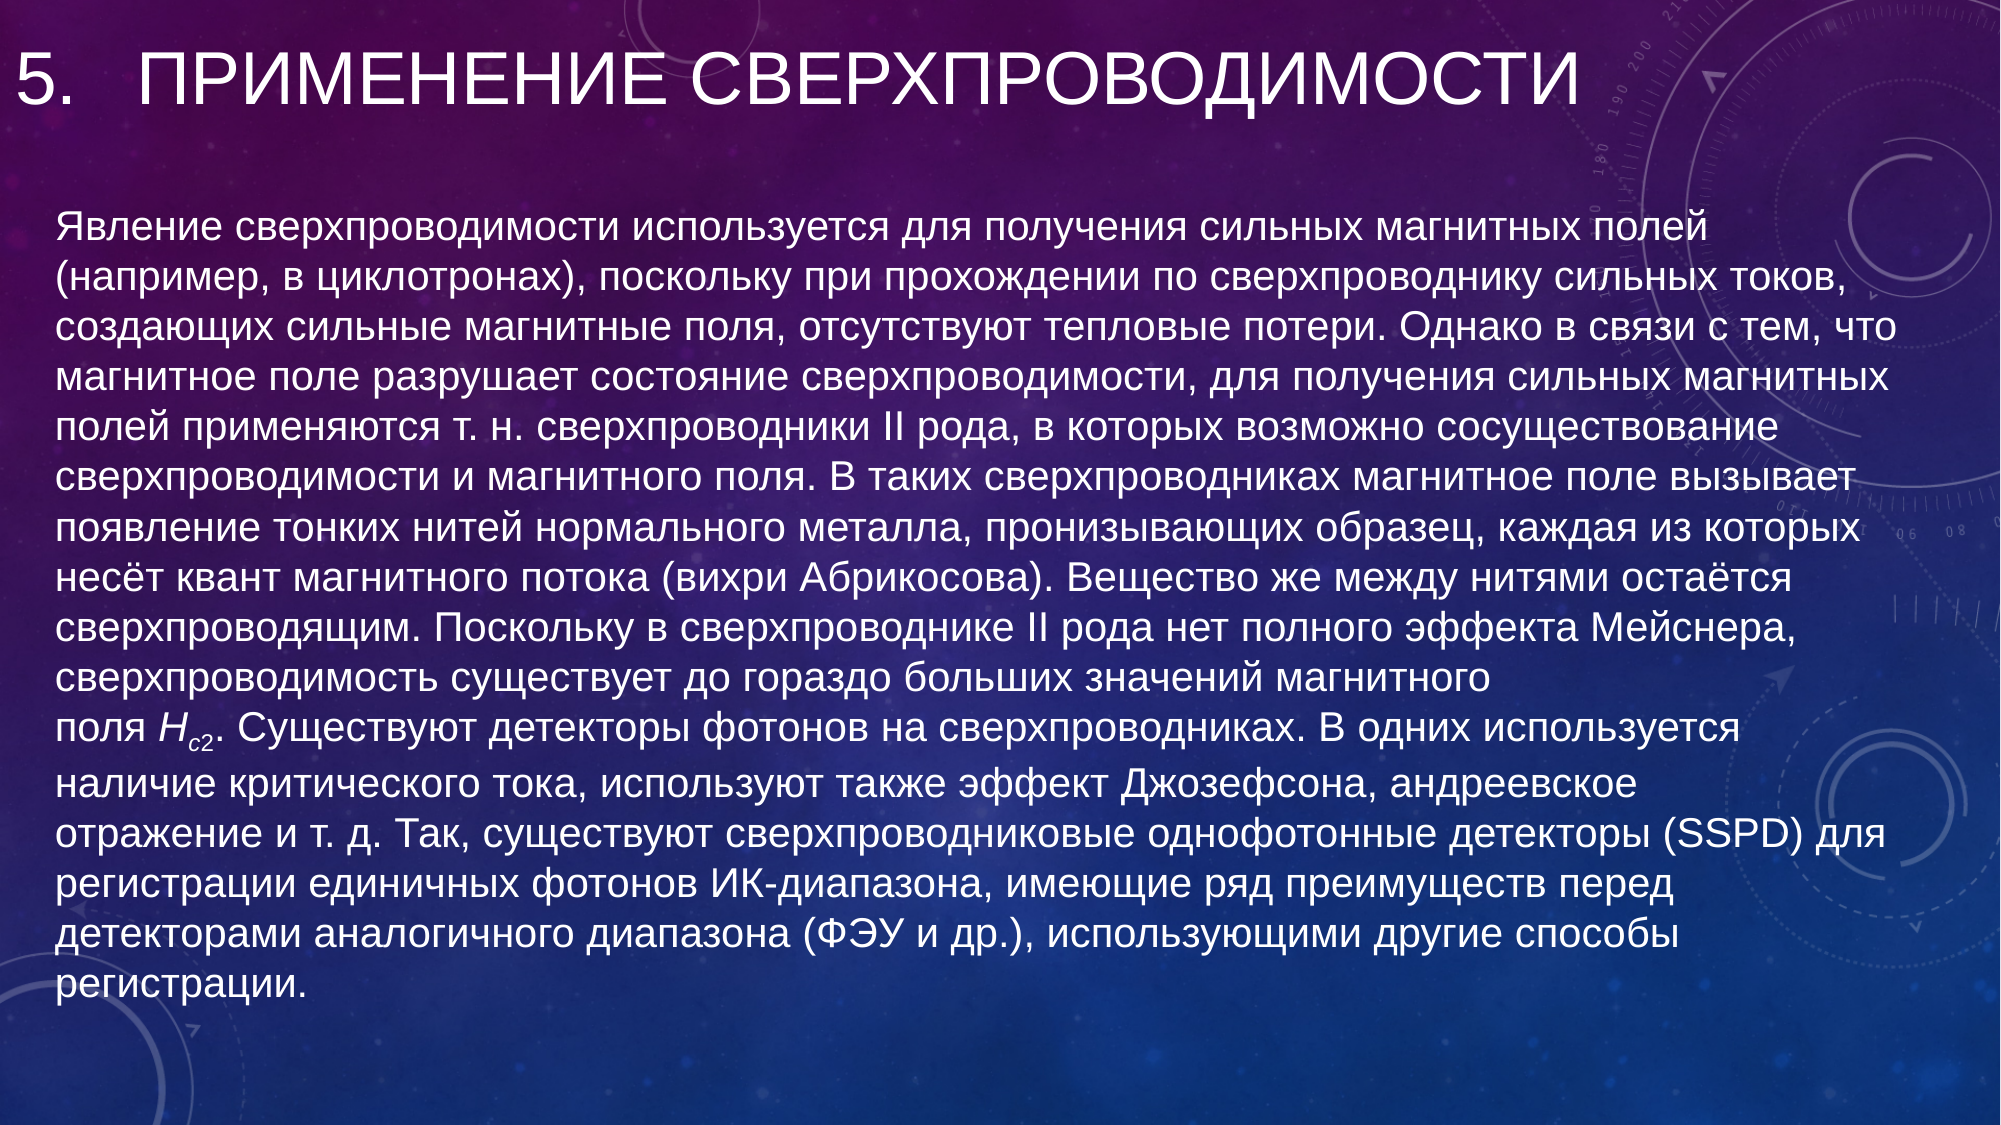

# Применение сверхпроводимости
Явление сверхпроводимости используется для получения сильных магнитных полей (например, в циклотронах), поскольку при прохождении по сверхпроводнику сильных токов, создающих сильные магнитные поля, отсутствуют тепловые потери. Однако в связи с тем, что магнитное поле разрушает состояние сверхпроводимости, для получения сильных магнитных полей применяются т. н. сверхпроводники II рода, в которых возможно сосуществование сверхпроводимости и магнитного поля. В таких сверхпроводниках магнитное поле вызывает появление тонких нитей нормального металла, пронизывающих образец, каждая из которых несёт квант магнитного потока (вихри Абрикосова). Вещество же между нитями остаётся сверхпроводящим. Поскольку в сверхпроводнике II рода нет полного эффекта Мейснера, сверхпроводимость существует до гораздо больших значений магнитного поля Hc2. Существуют детекторы фотонов на сверхпроводниках. В одних используется наличие критического тока, используют также эффект Джозефсона, андреевское отражение и т. д. Так, существуют сверхпроводниковые однофотонные детекторы (SSPD) для регистрации единичных фотонов ИК-диапазона, имеющие ряд преимуществ перед детекторами аналогичного диапазона (ФЭУ и др.), использующими другие способы регистрации.